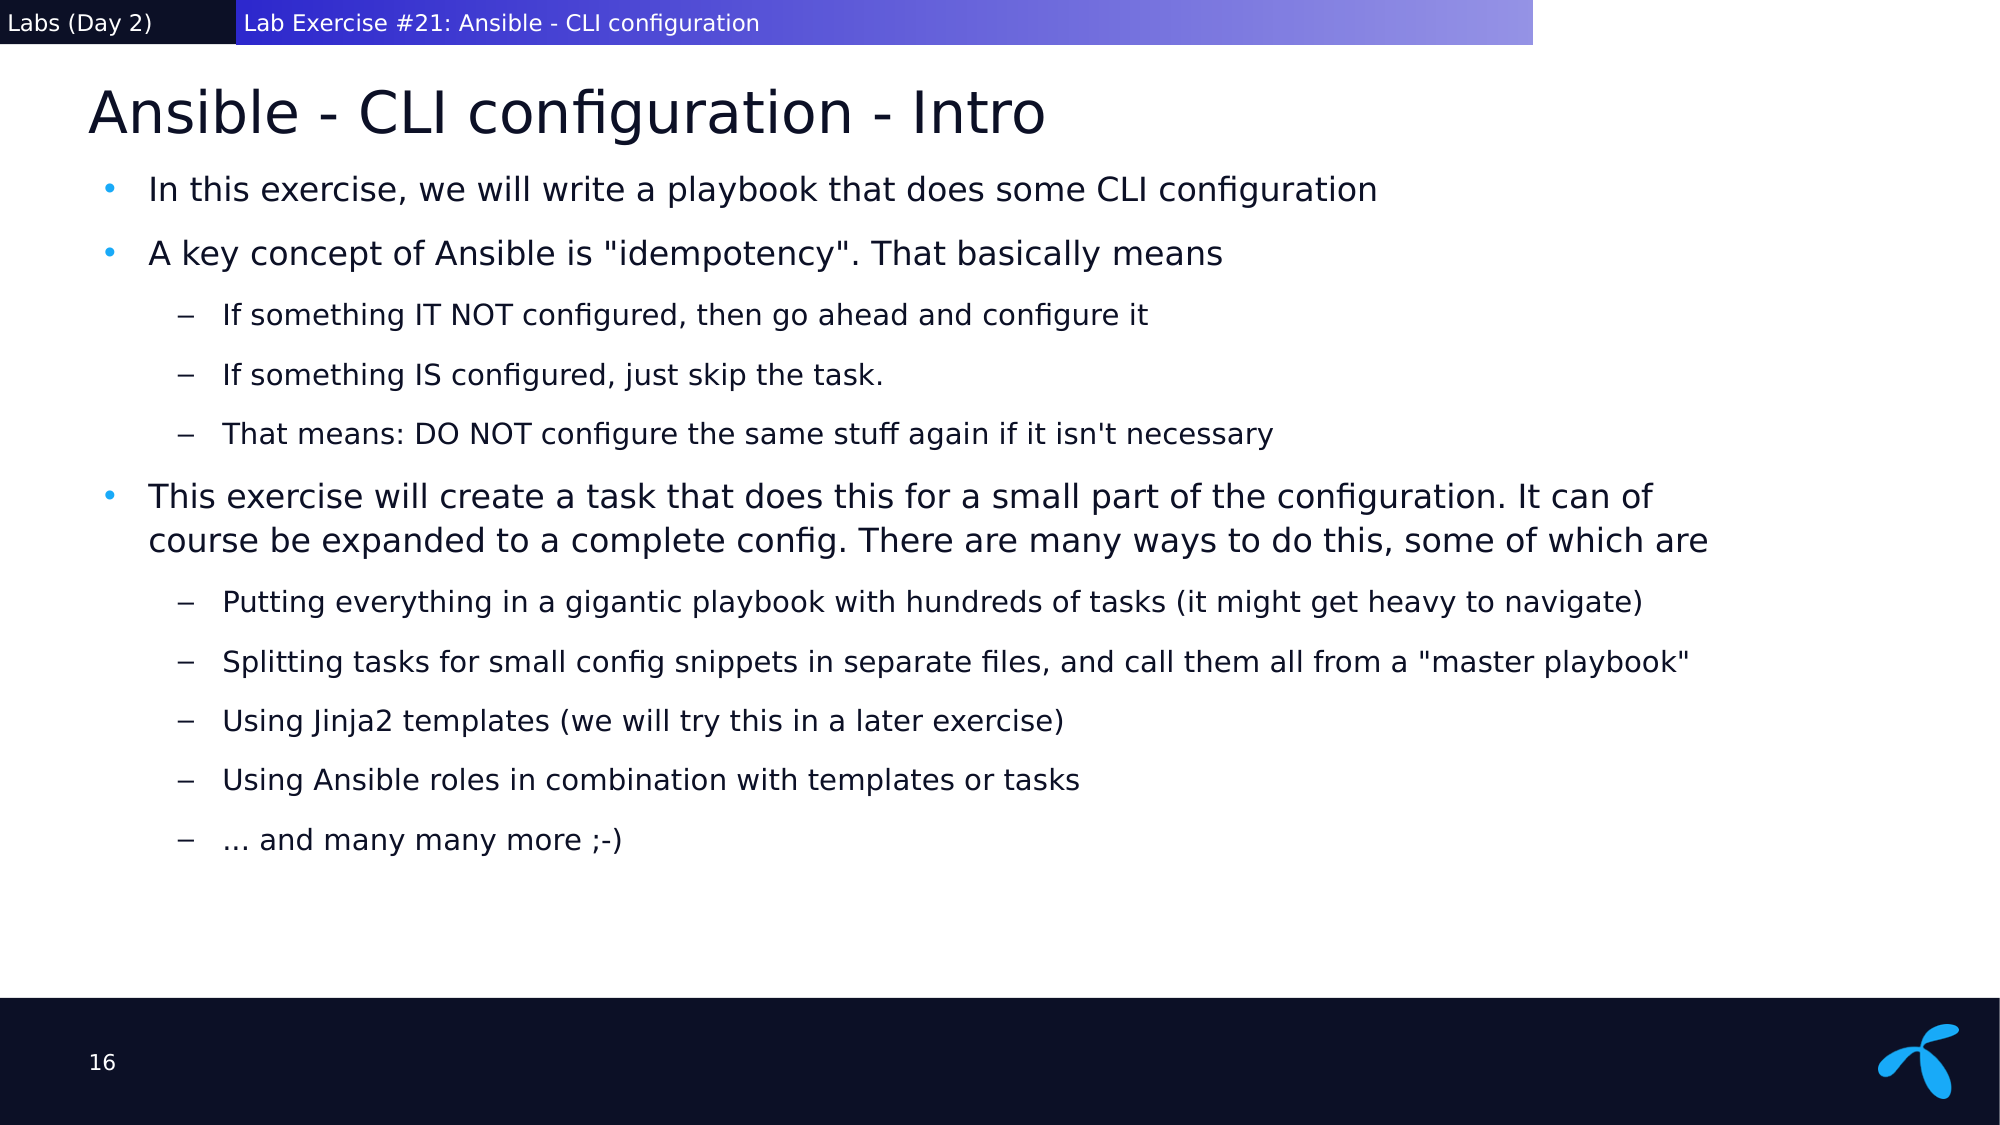

Labs (Day 2)
 Lab Exercise #21: Ansible - CLI configuration
# Ansible - CLI configuration - Intro
In this exercise, we will write a playbook that does some CLI configuration
A key concept of Ansible is "idempotency". That basically means
If something IT NOT configured, then go ahead and configure it
If something IS configured, just skip the task.
That means: DO NOT configure the same stuff again if it isn't necessary
This exercise will create a task that does this for a small part of the configuration. It can of course be expanded to a complete config. There are many ways to do this, some of which are
Putting everything in a gigantic playbook with hundreds of tasks (it might get heavy to navigate)
Splitting tasks for small config snippets in separate files, and call them all from a "master playbook"
Using Jinja2 templates (we will try this in a later exercise)
Using Ansible roles in combination with templates or tasks
... and many many more ;-)
16